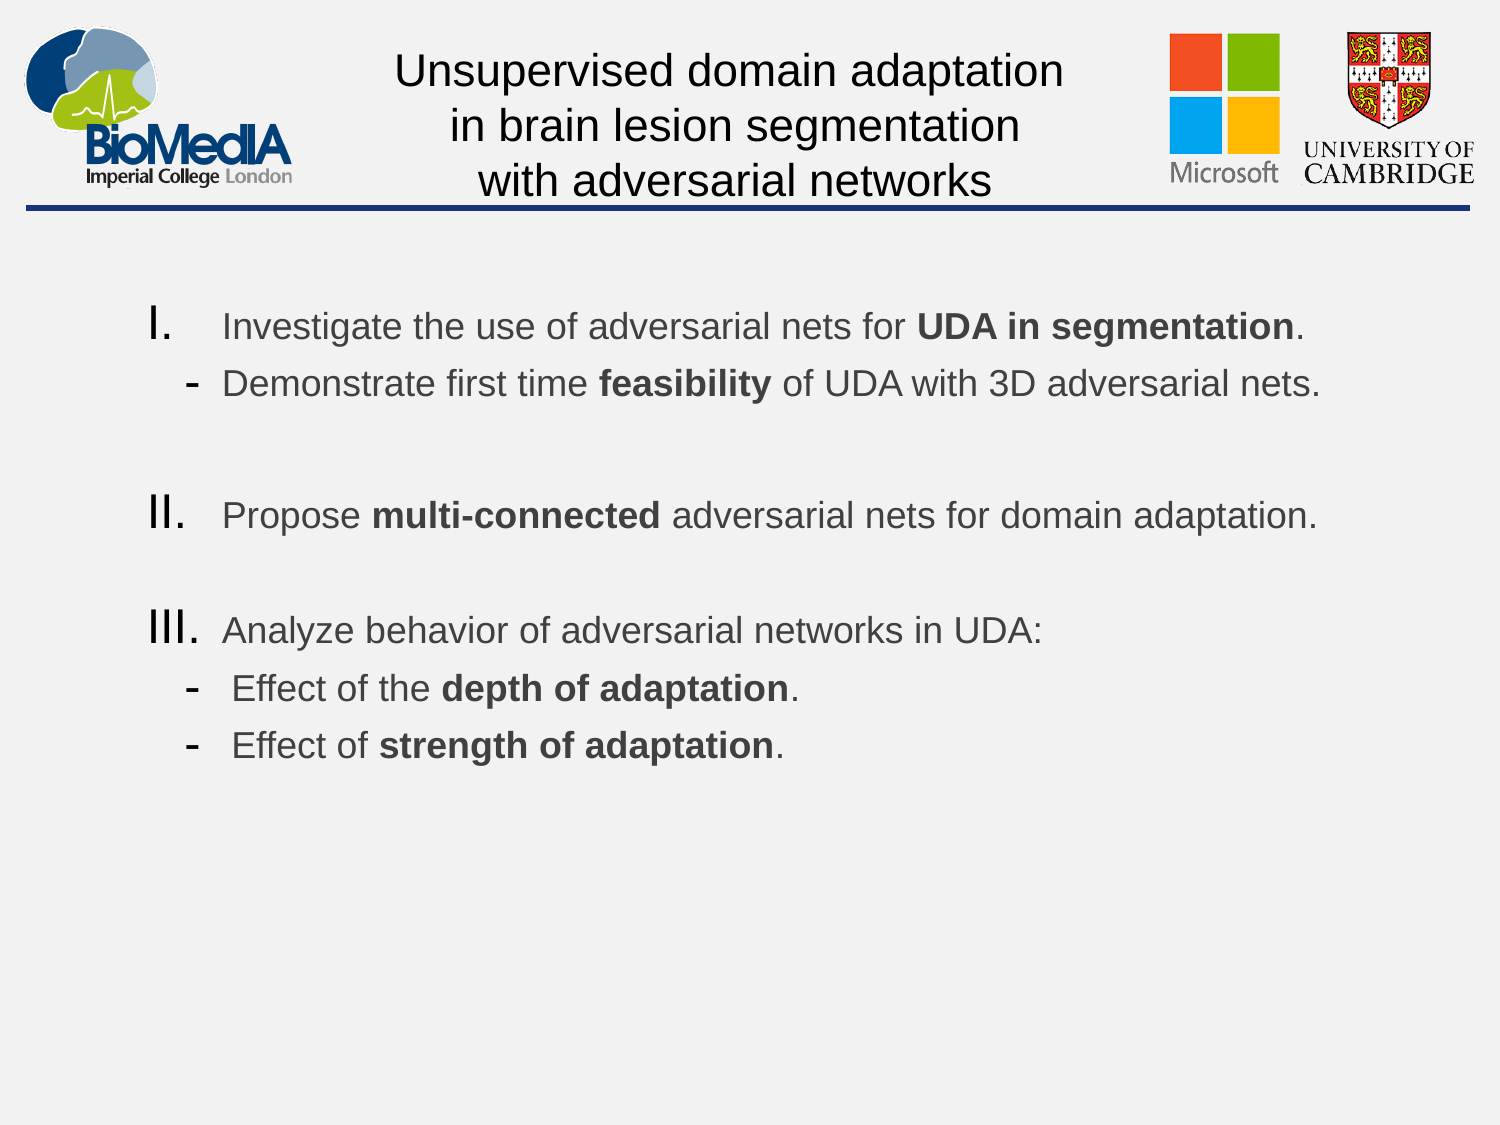

# Unsupervised domain adaptation in brain lesion segmentation with adversarial networks

Investigate the use of adversarial nets for UDA in segmentation.
Demonstrate first time feasibility of UDA with 3D adversarial nets.

Propose multi-connected adversarial nets for domain adaptation.

Analyze behavior of adversarial networks in UDA:
Effect of the depth of adaptation.
Effect of strength of adaptation.